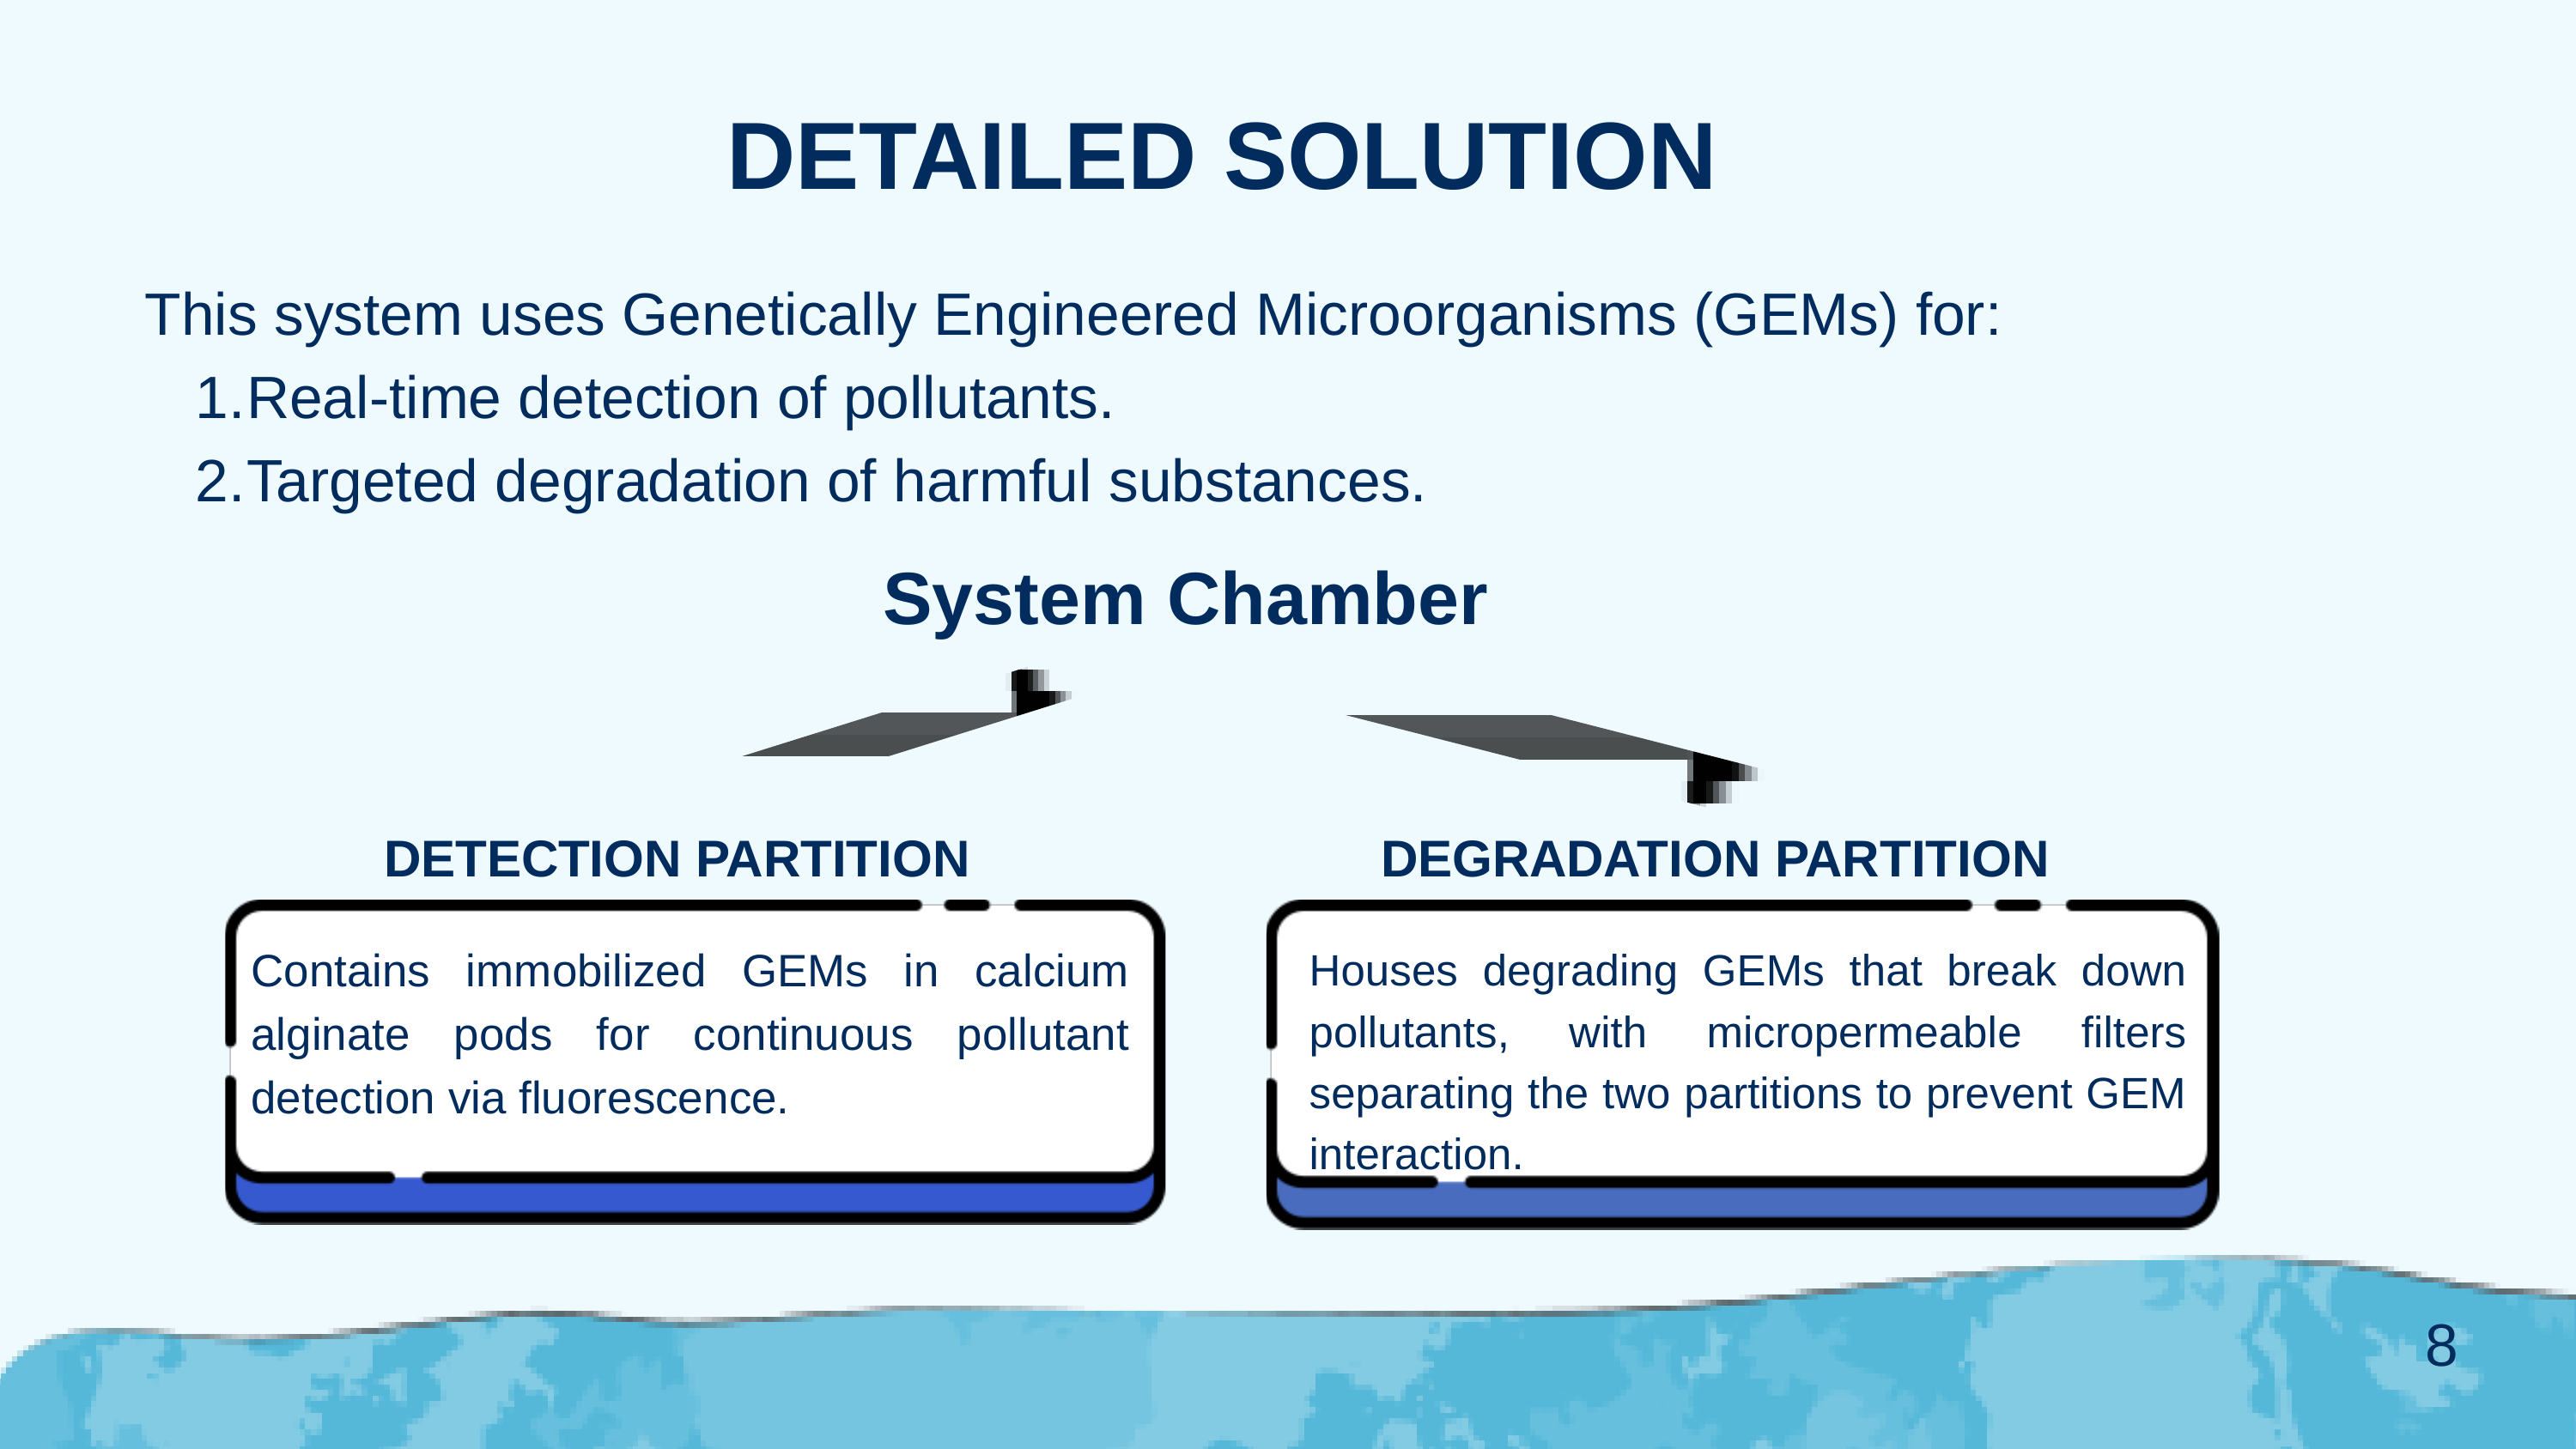

DETAILED SOLUTION
This system uses Genetically Engineered Microorganisms (GEMs) for:
Real-time detection of pollutants.
Targeted degradation of harmful substances.
System Chamber

DETECTION PARTITION
DEGRADATION PARTITION

Contains immobilized GEMs in calcium alginate pods for continuous pollutant detection via fluorescence.
Houses degrading GEMs that break down pollutants, with micropermeable filters separating the two partitions to prevent GEM interaction.

8